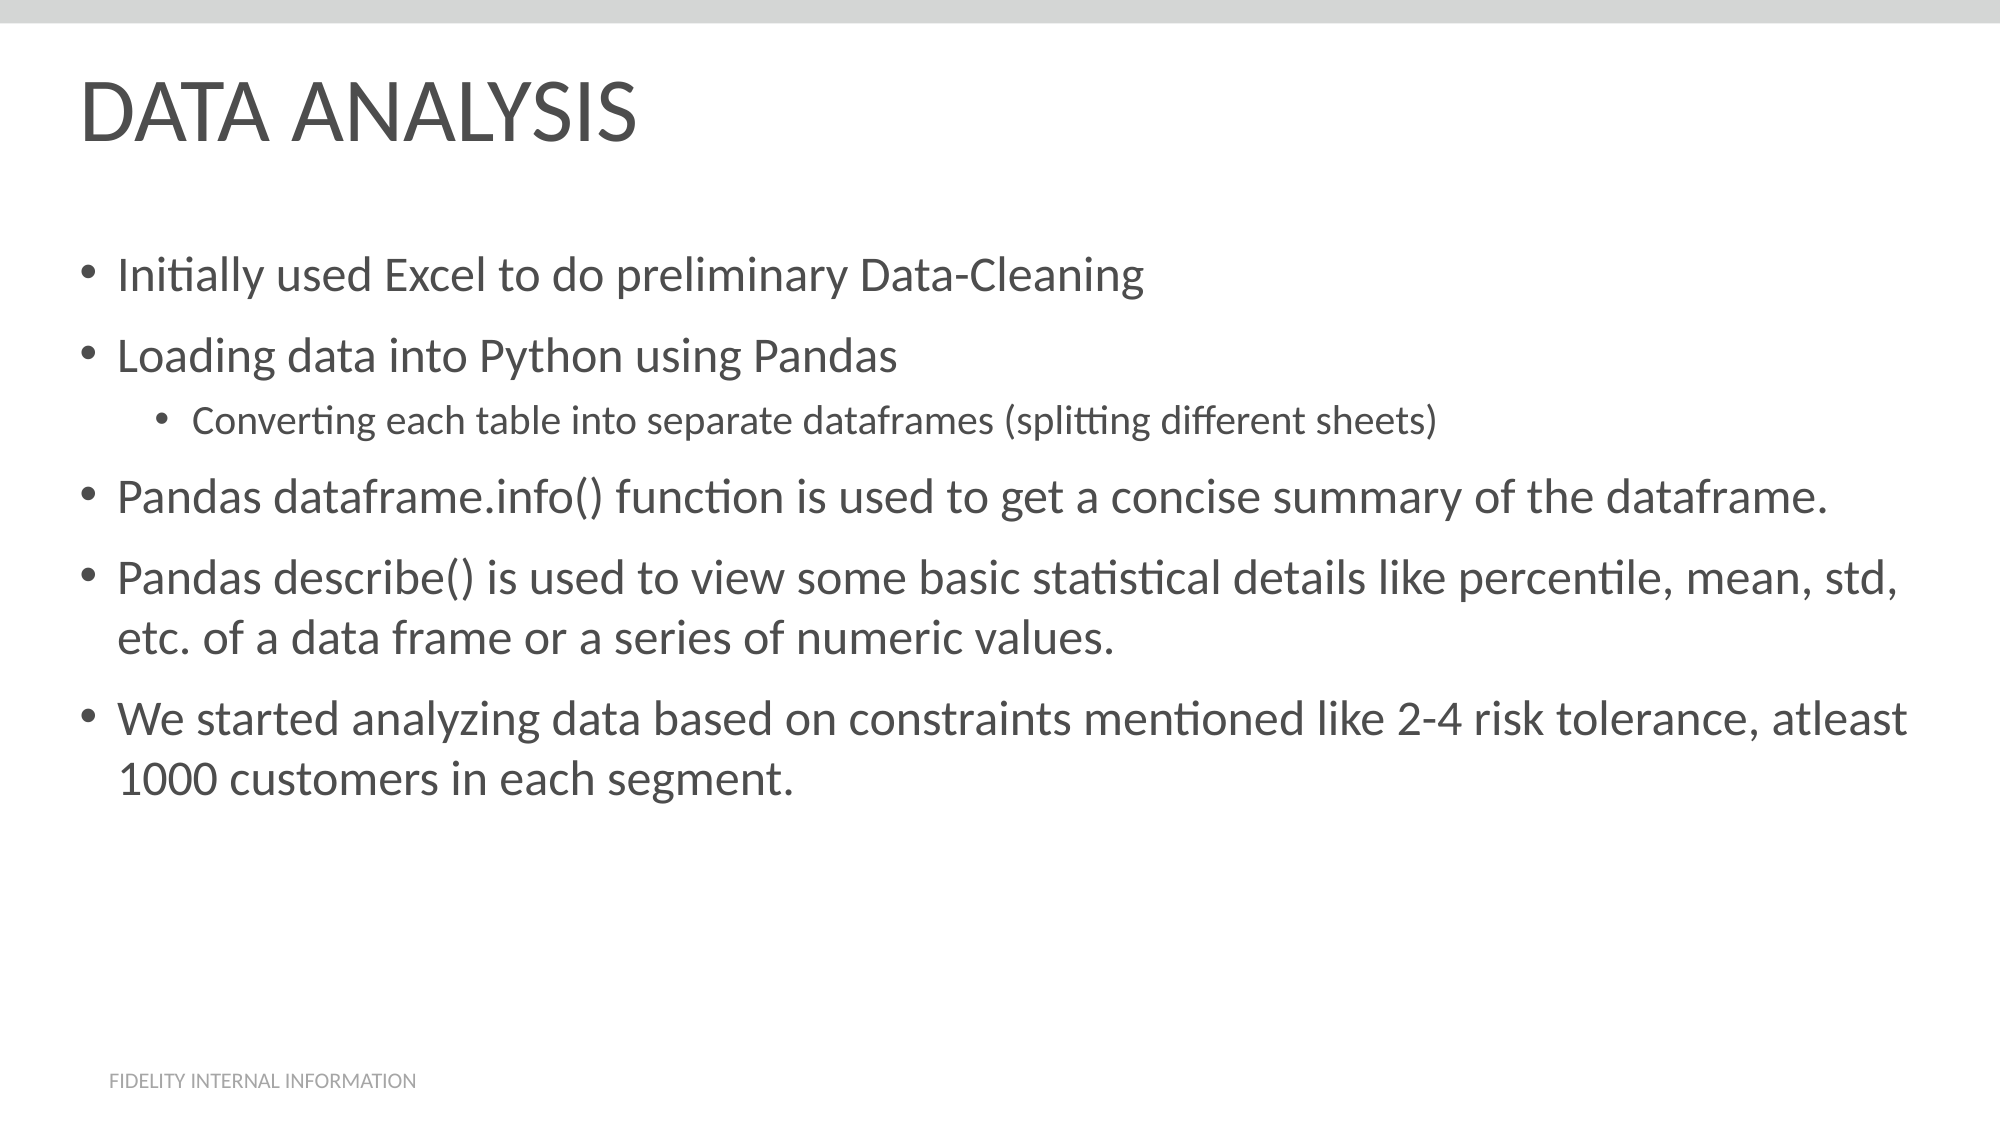

# DATA ANALYSIS
Initially used Excel to do preliminary Data-Cleaning
Loading data into Python using Pandas
Converting each table into separate dataframes (splitting different sheets)
Pandas dataframe.info() function is used to get a concise summary of the dataframe.
Pandas describe() is used to view some basic statistical details like percentile, mean, std, etc. of a data frame or a series of numeric values.
We started analyzing data based on constraints mentioned like 2-4 risk tolerance, atleast 1000 customers in each segment.